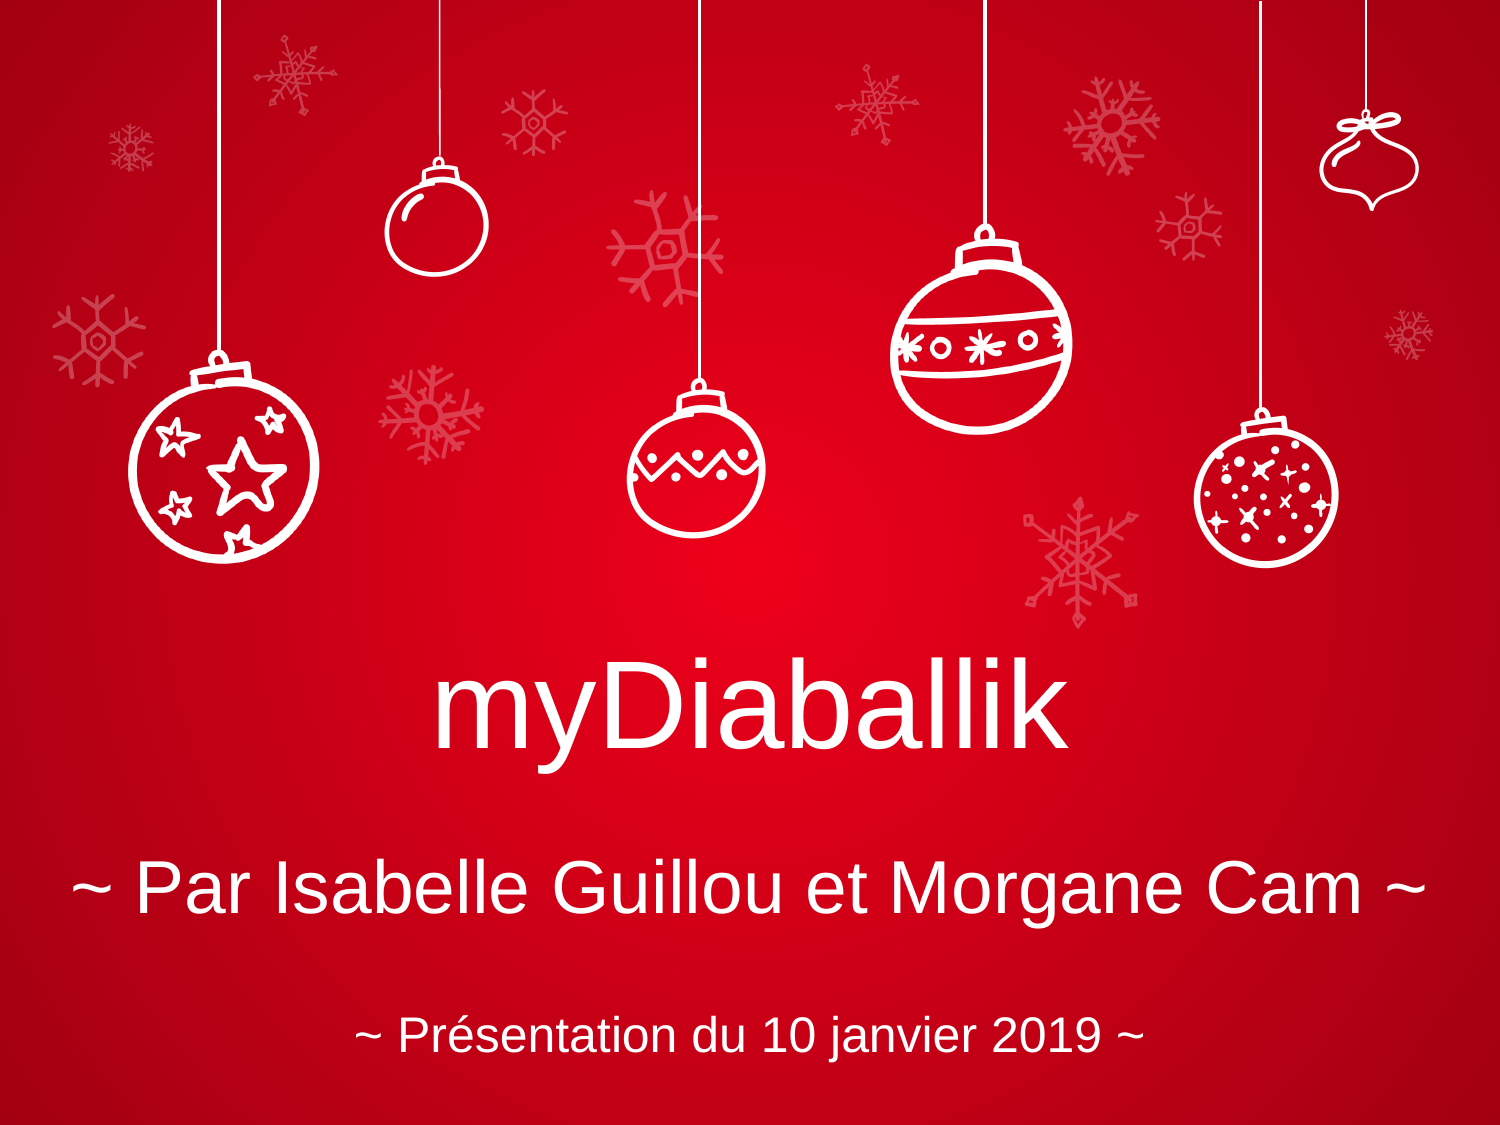

# myDiaballik
~ Par Isabelle Guillou et Morgane Cam ~
~ Présentation du 10 janvier 2019 ~